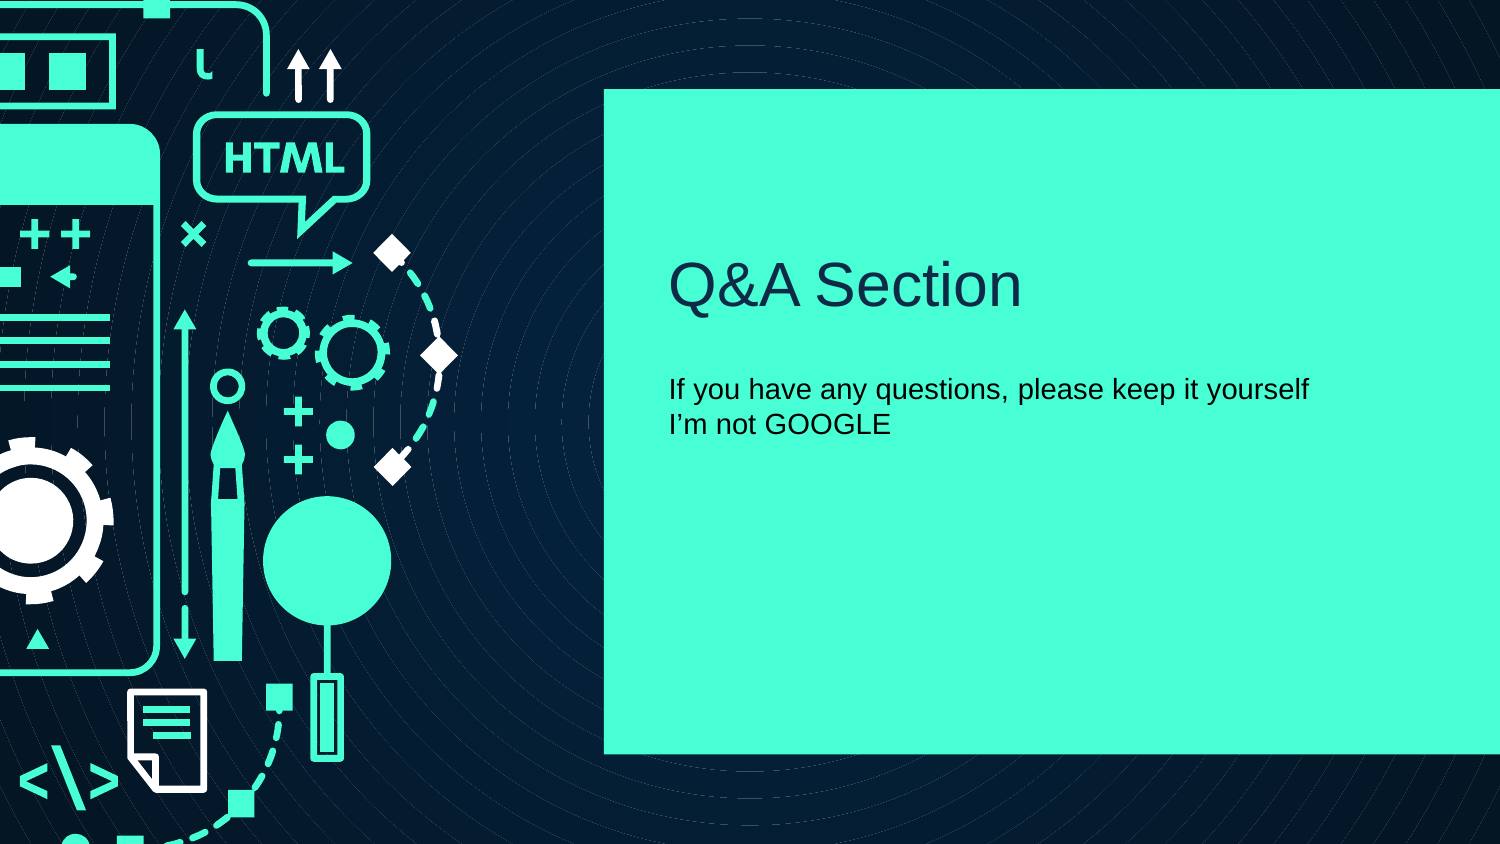

# Q&A Section
If you have any questions, please keep it yourself
I’m not GOOGLE